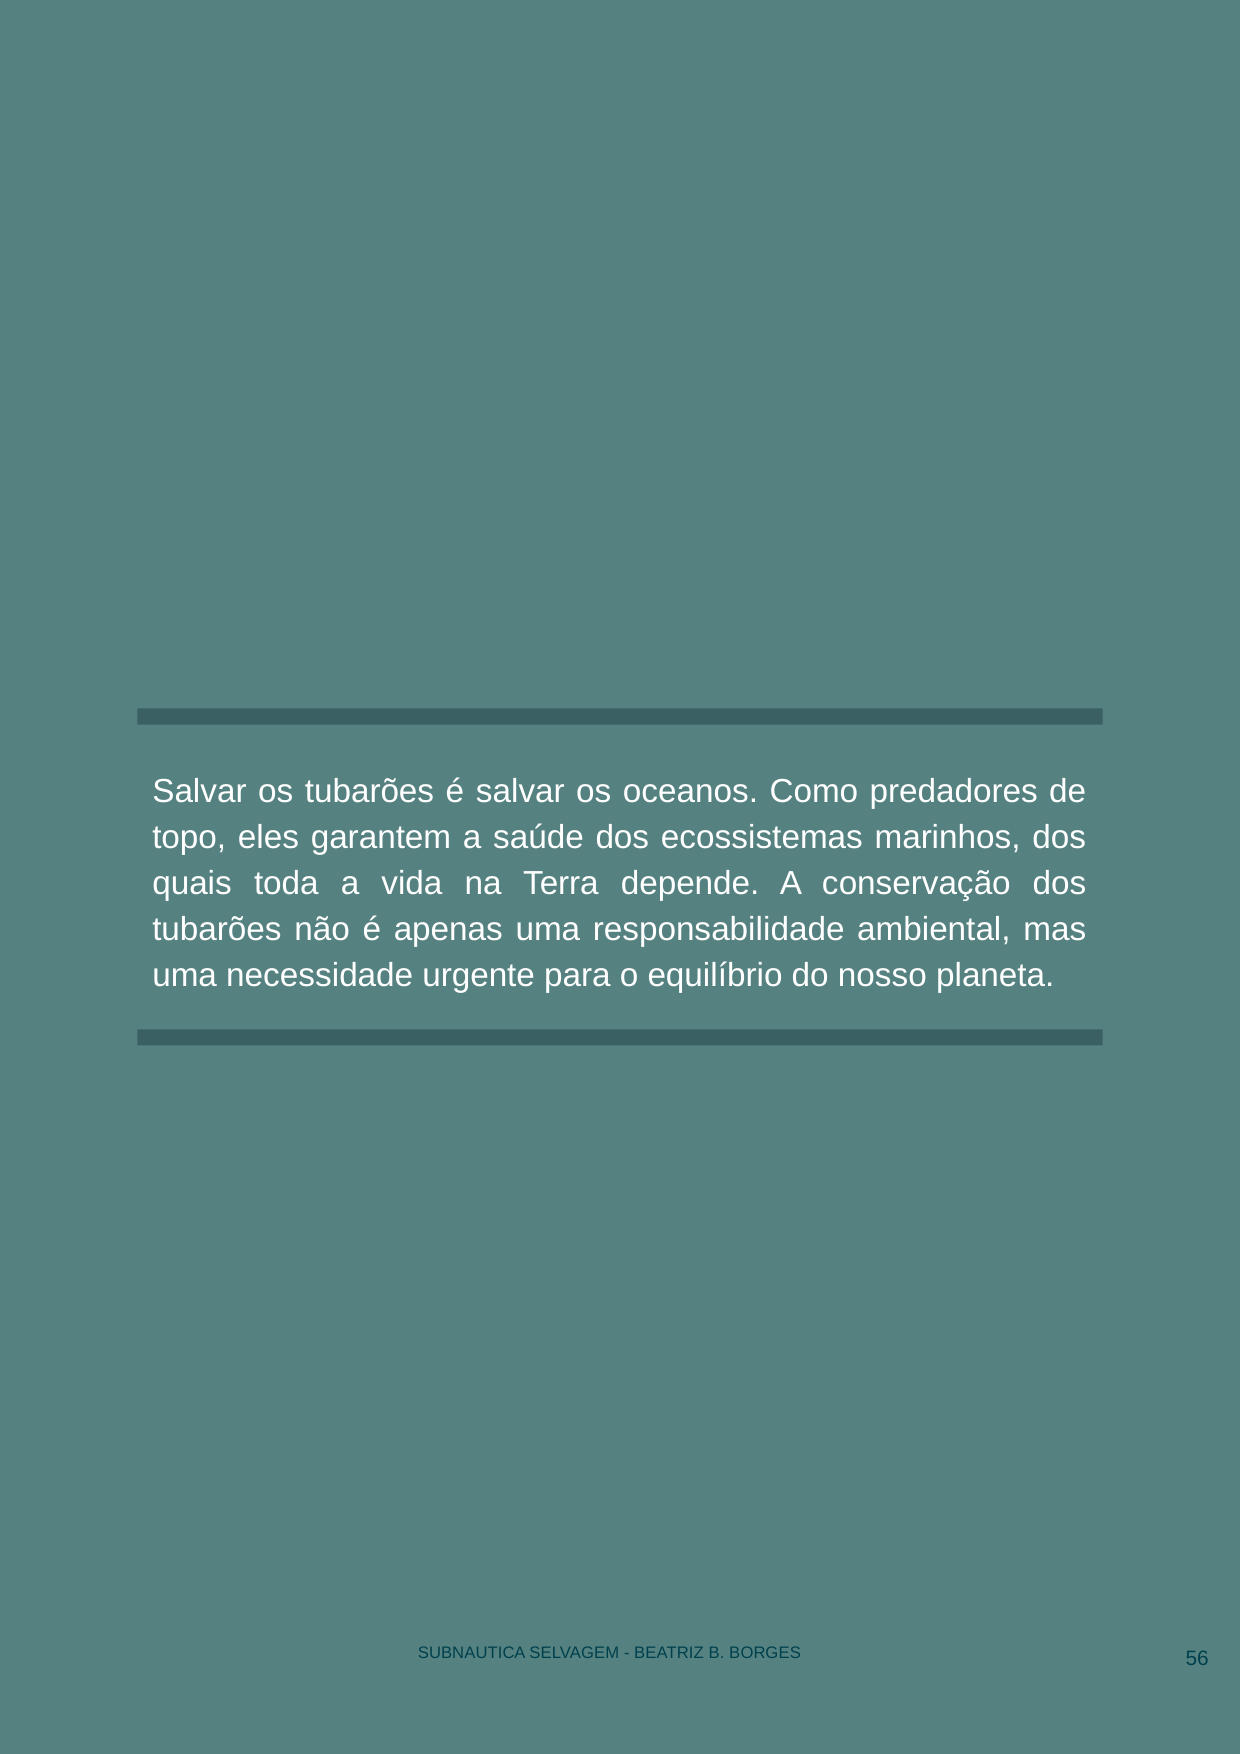

Salvar os tubarões é salvar os oceanos. Como predadores de topo, eles garantem a saúde dos ecossistemas marinhos, dos quais toda a vida na Terra depende. A conservação dos tubarões não é apenas uma responsabilidade ambiental, mas uma necessidade urgente para o equilíbrio do nosso planeta.

56
SUBNAUTICA SELVAGEM - BEATRIZ B. BORGES